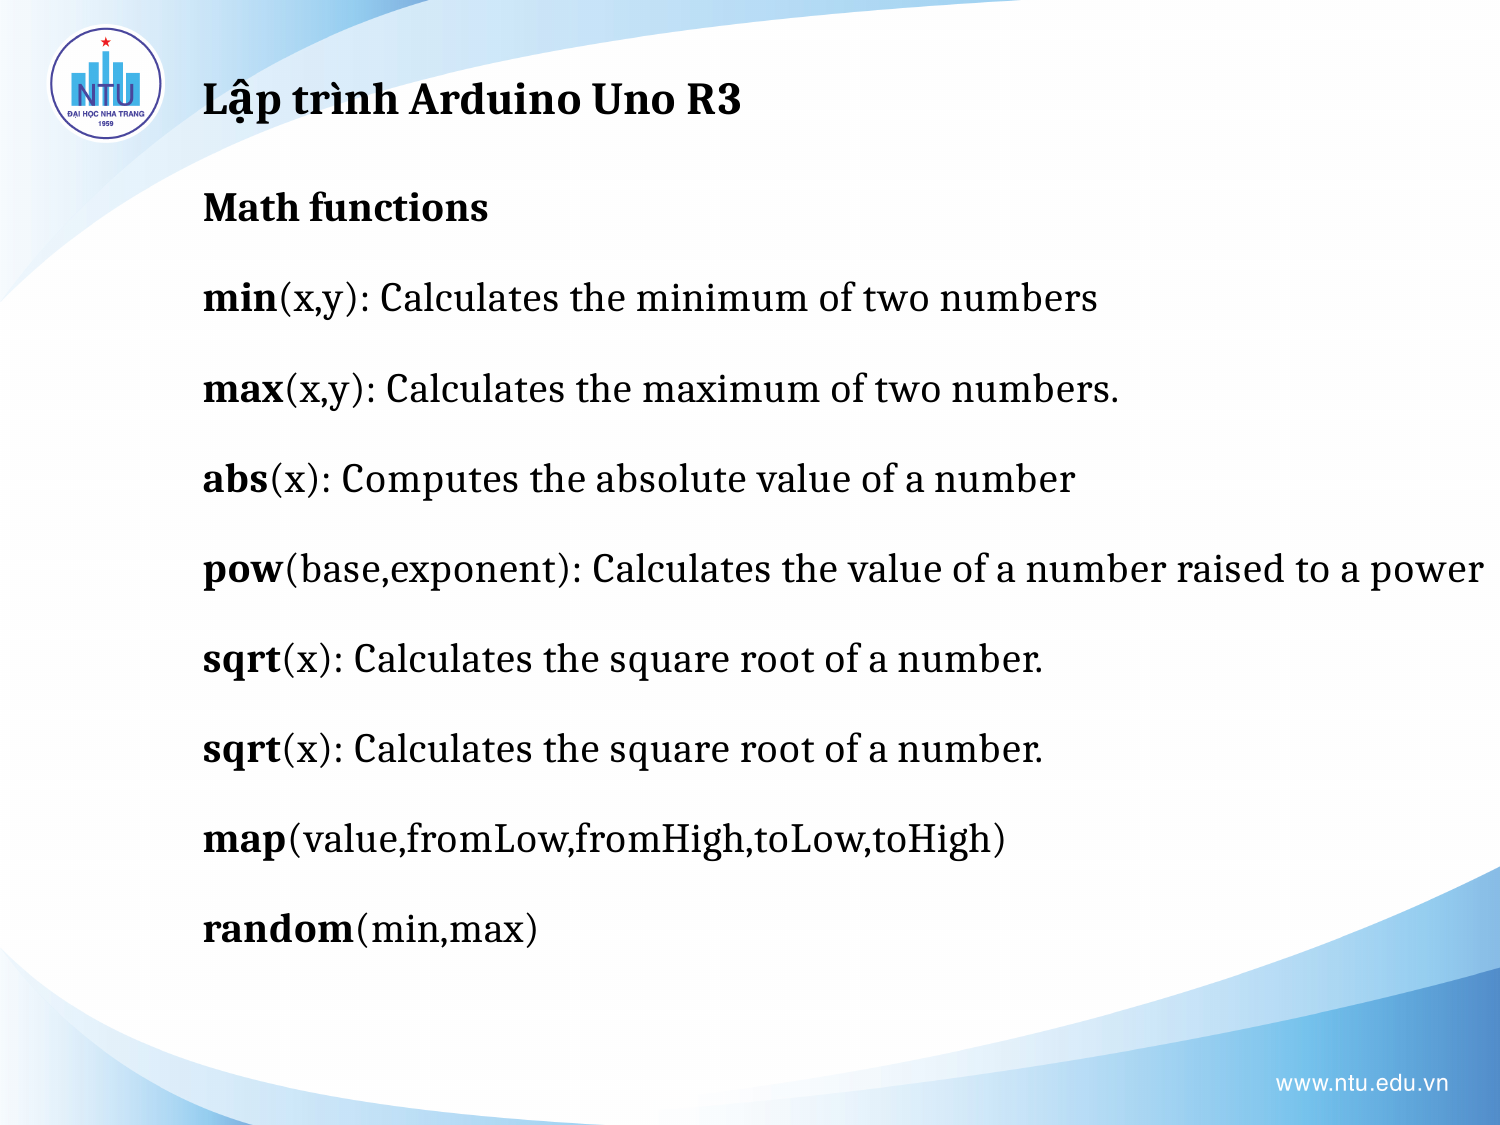

Lập trình Arduino Uno R3
# Math functions min(x,y): Calculates the minimum of two numbers max(x,y): Calculates the maximum of two numbers. abs(x): Computes the absolute value of a number pow(base,exponent): Calculates the value of a number raised to a power sqrt(x): Calculates the square root of a number. sqrt(x): Calculates the square root of a number. map(value,fromLow,fromHigh,toLow,toHigh) random(min,max)